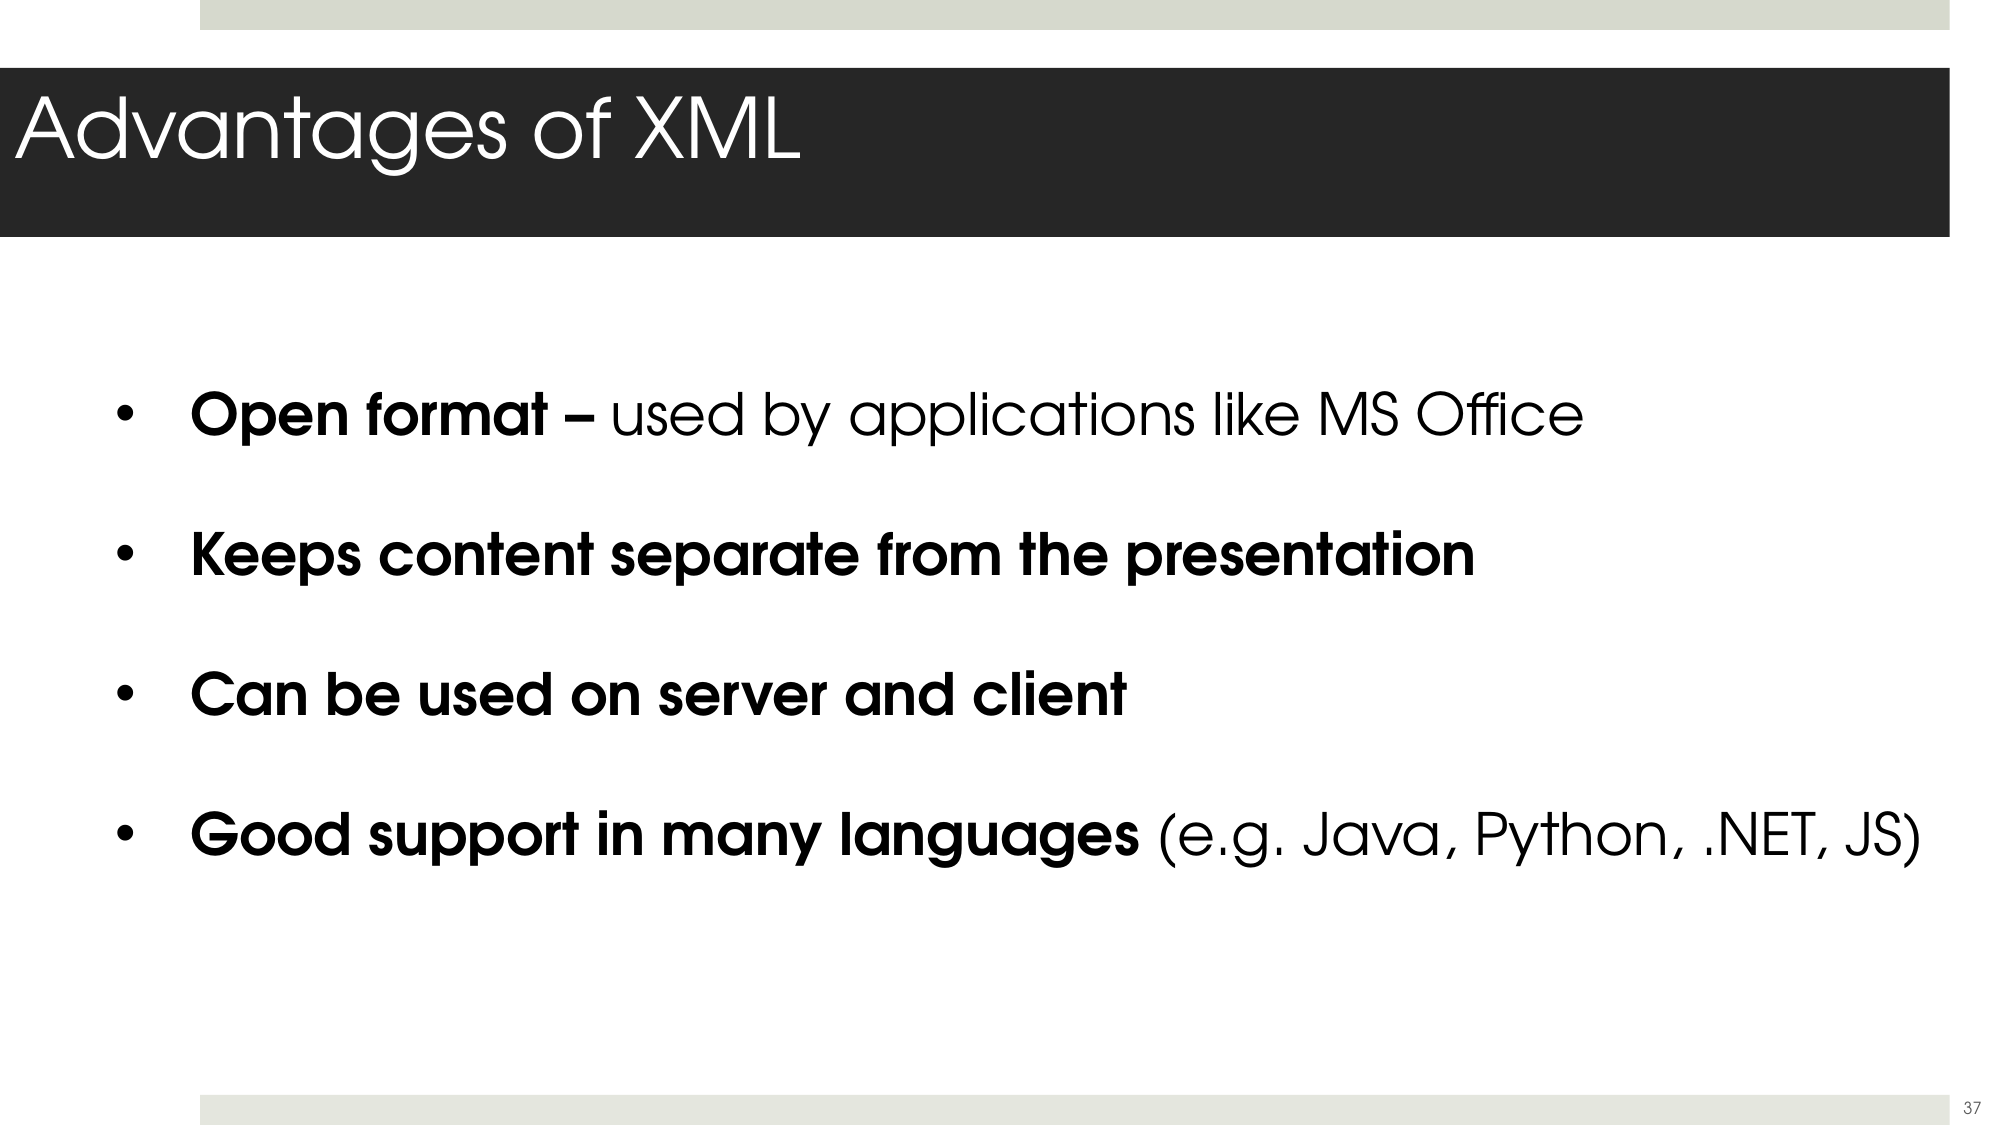

Advantages of XML
Open format – used by applications like MS Office
Keeps content separate from the presentation
Can be used on server and client
Good support in many languages (e.g. Java, Python, .NET, JS)

37